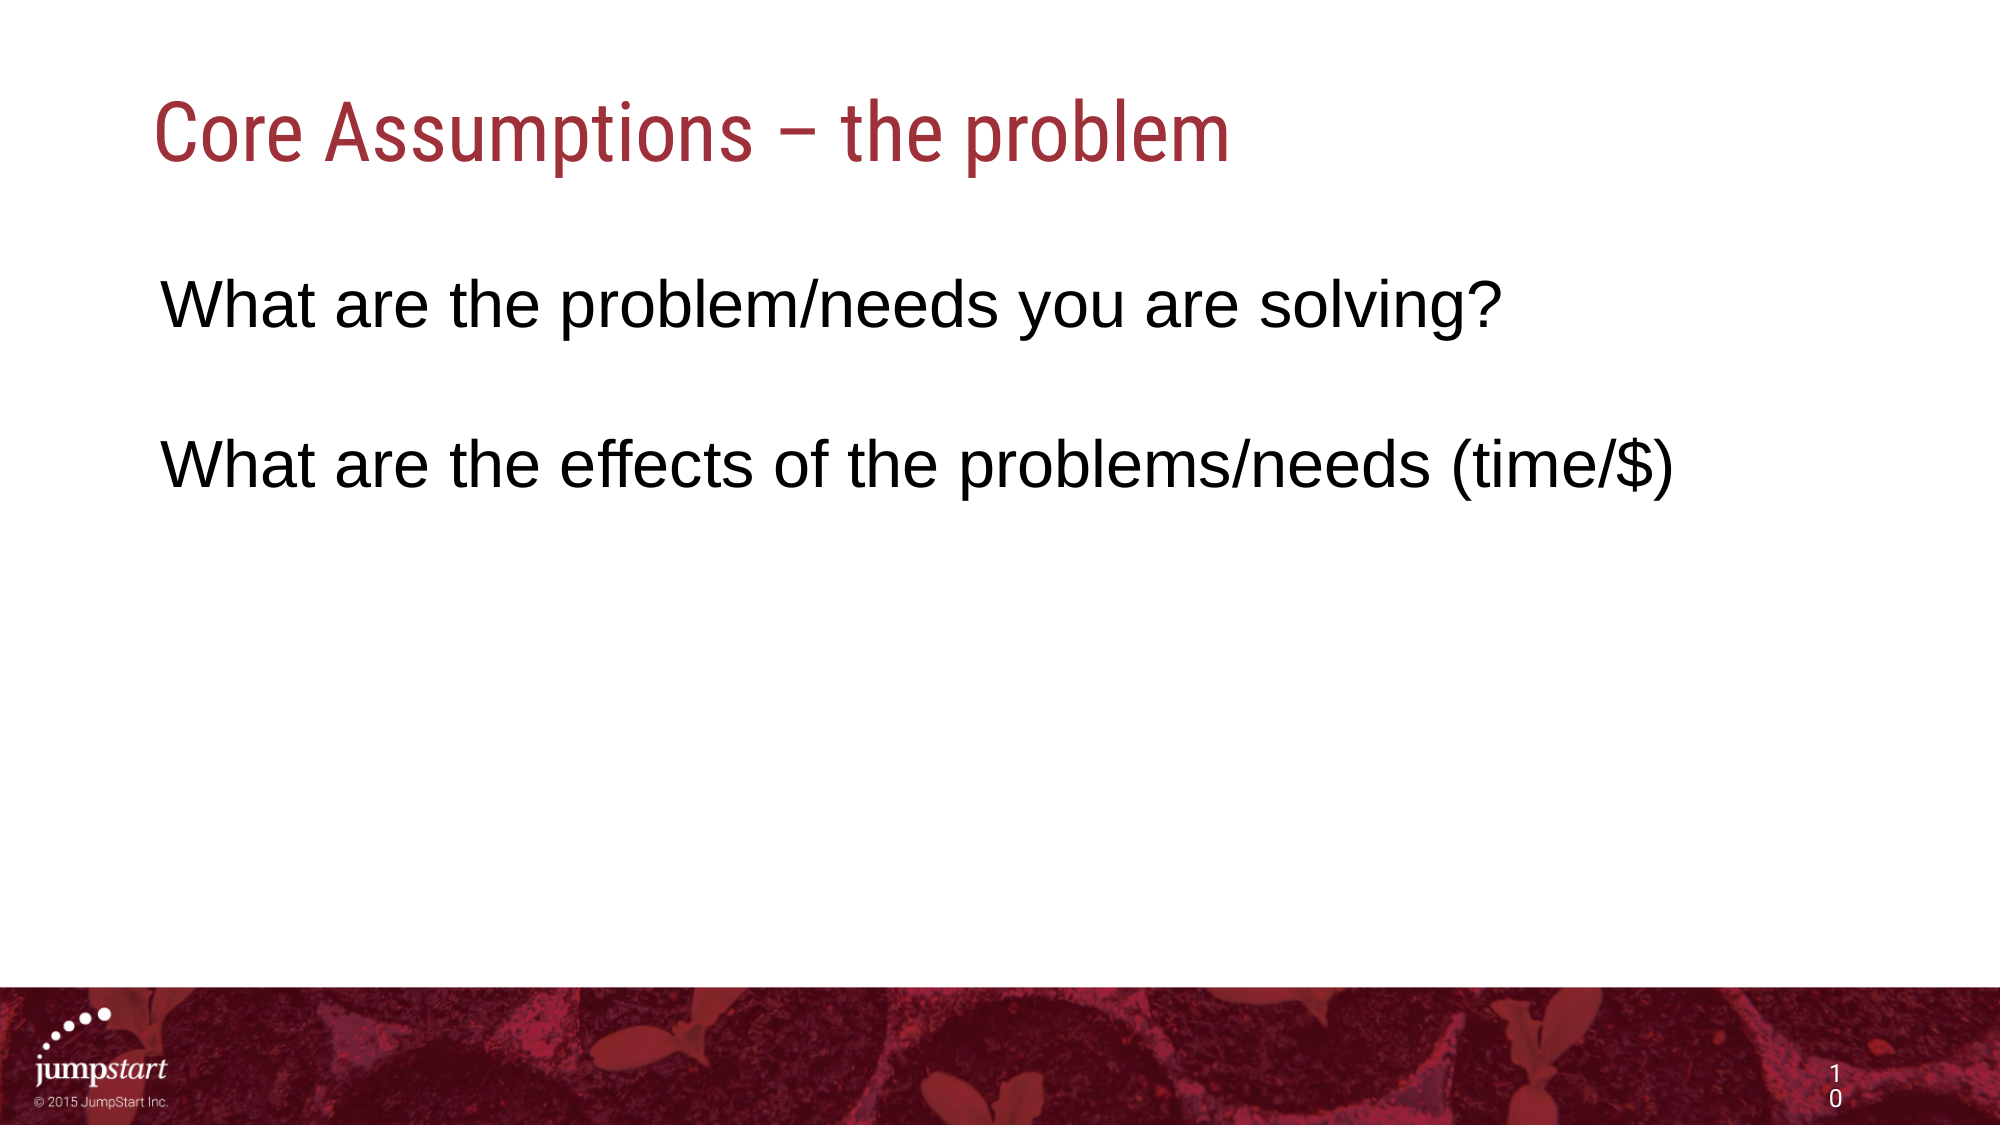

# Core Assumptions – the problem
What are the problem/needs you are solving?
What are the effects of the problems/needs (time/$)

10